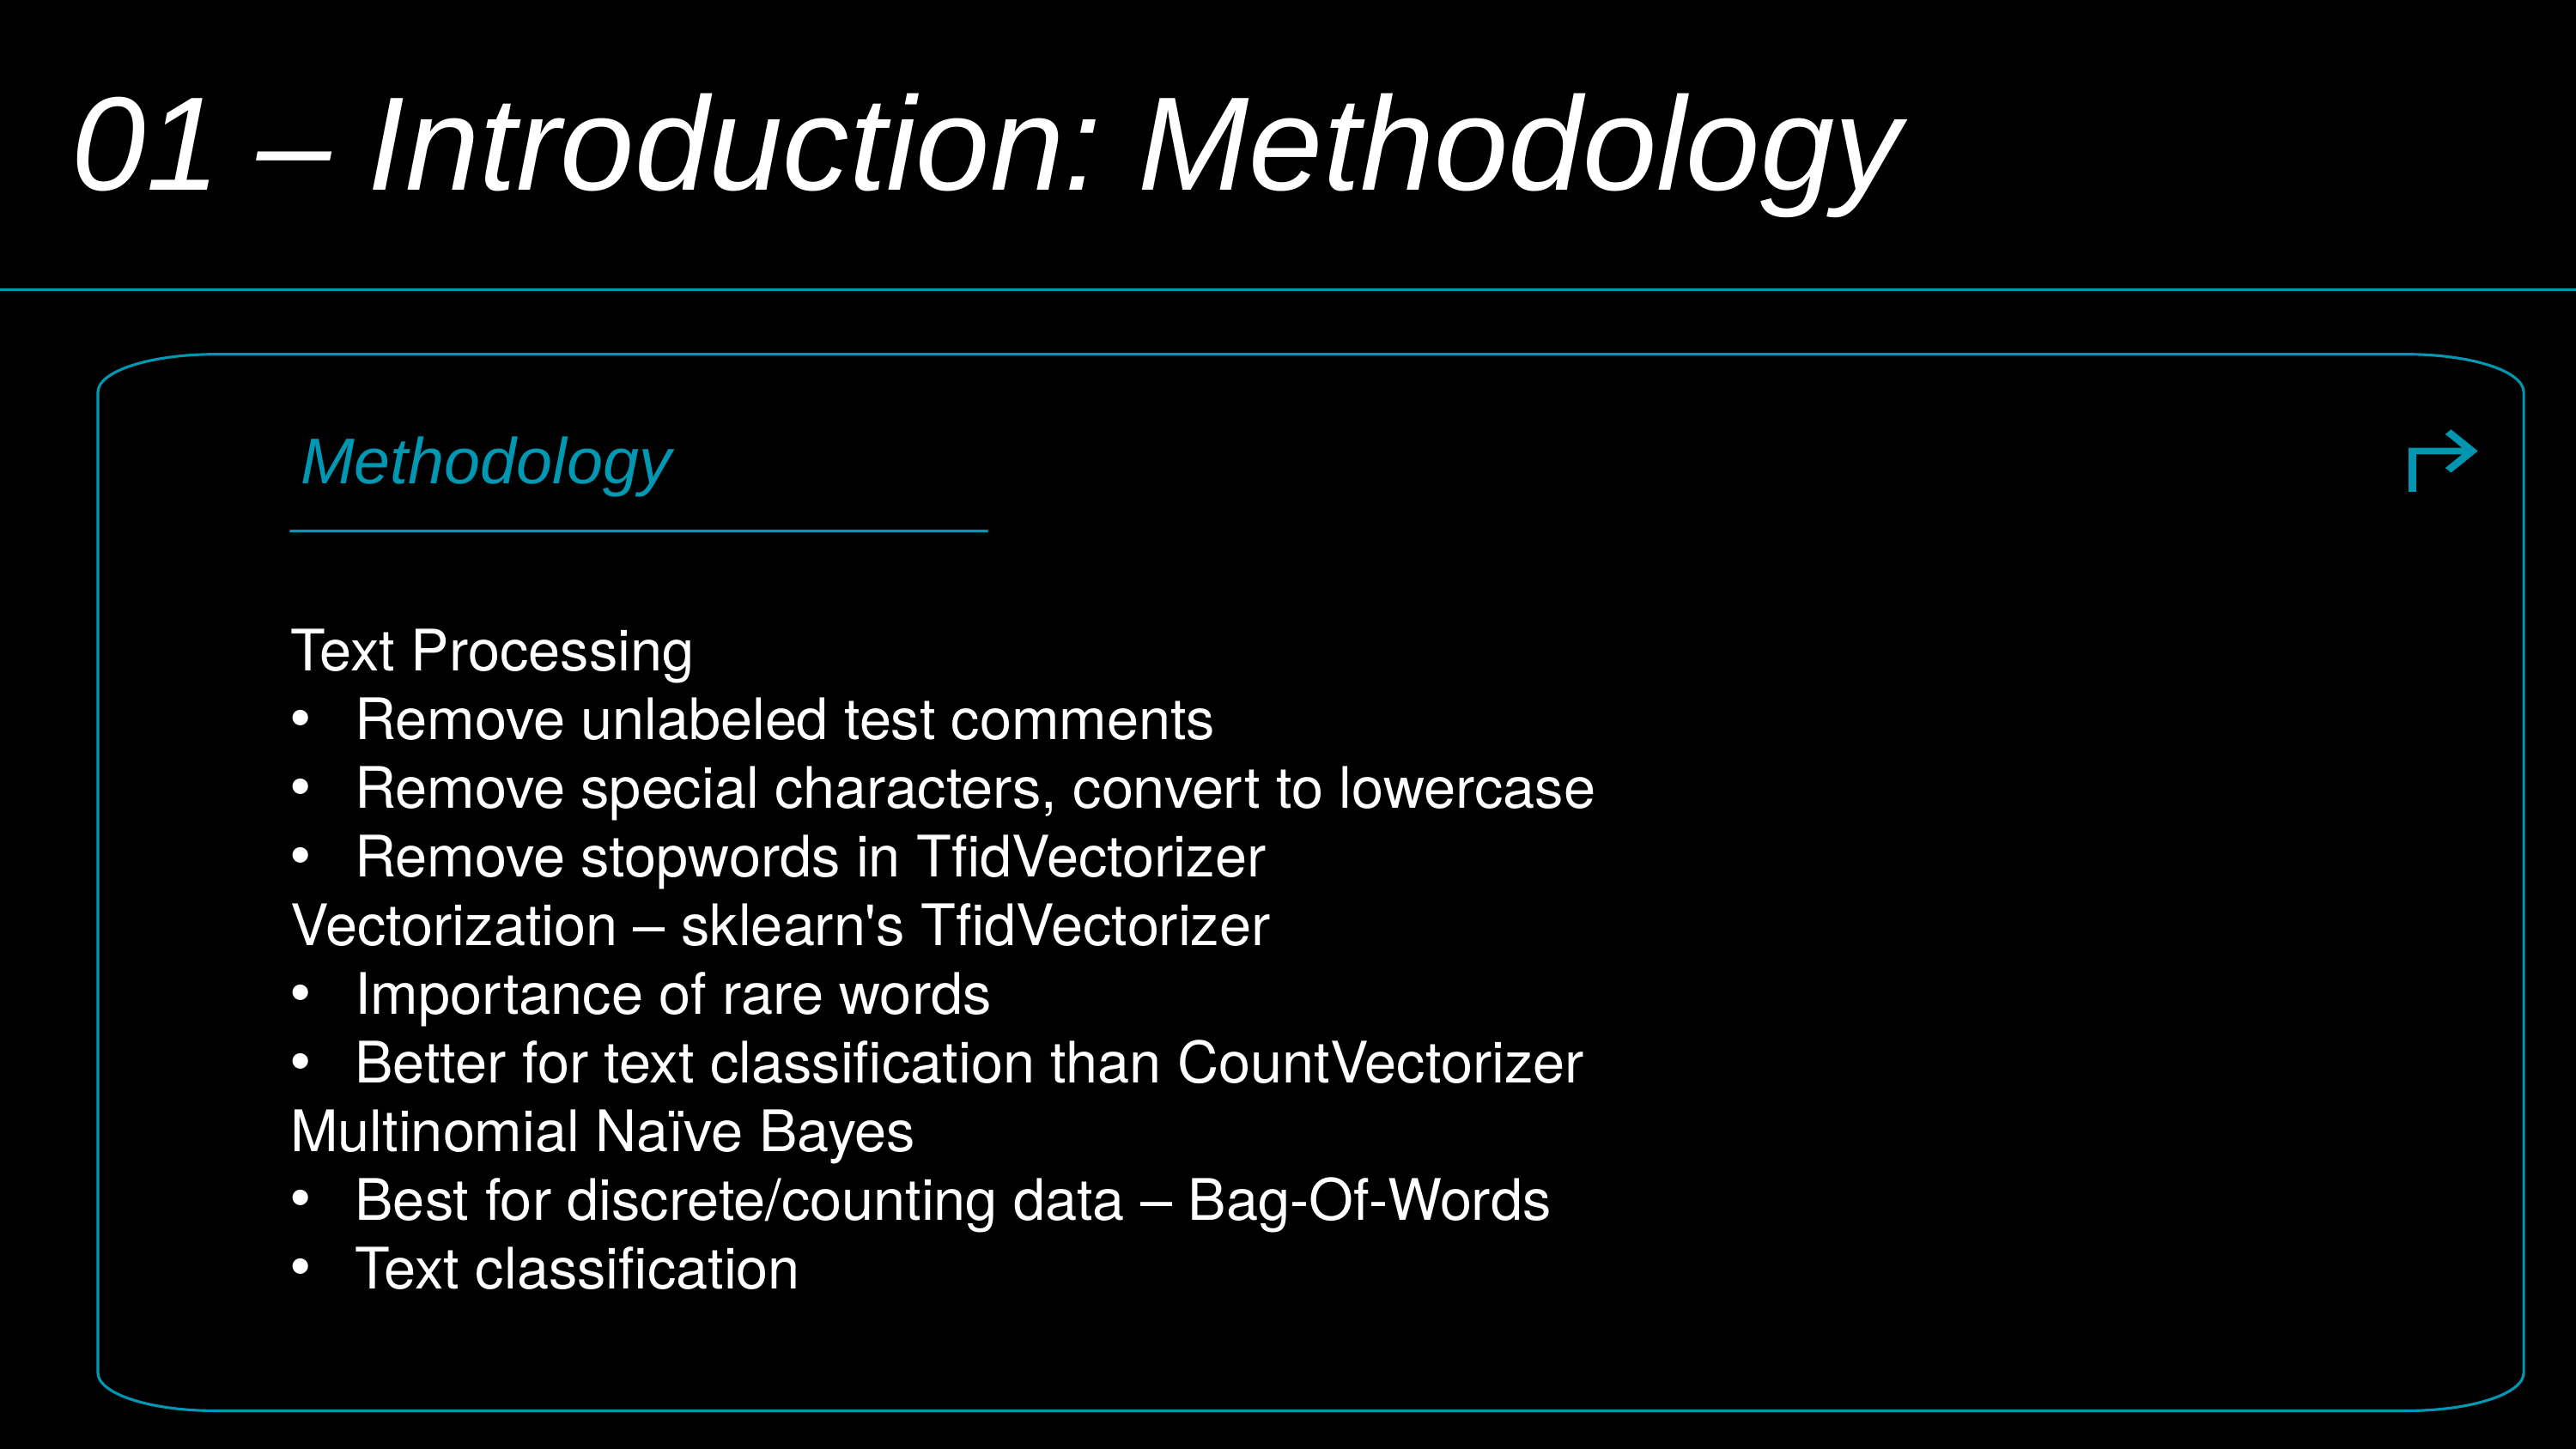

01 – Introduction: Methodology

Methodology

Text Processing
Remove unlabeled test comments​
Remove special characters, convert to lowercase​
Remove stopwords in TfidVectorizer​
Vectorization – sklearn's TfidVectorizer​
Importance of rare words​
Better for text classification than CountVectorizer​
Multinomial Naïve Bayes​
Best for discrete/counting data – Bag-Of-Words​
Text classification​